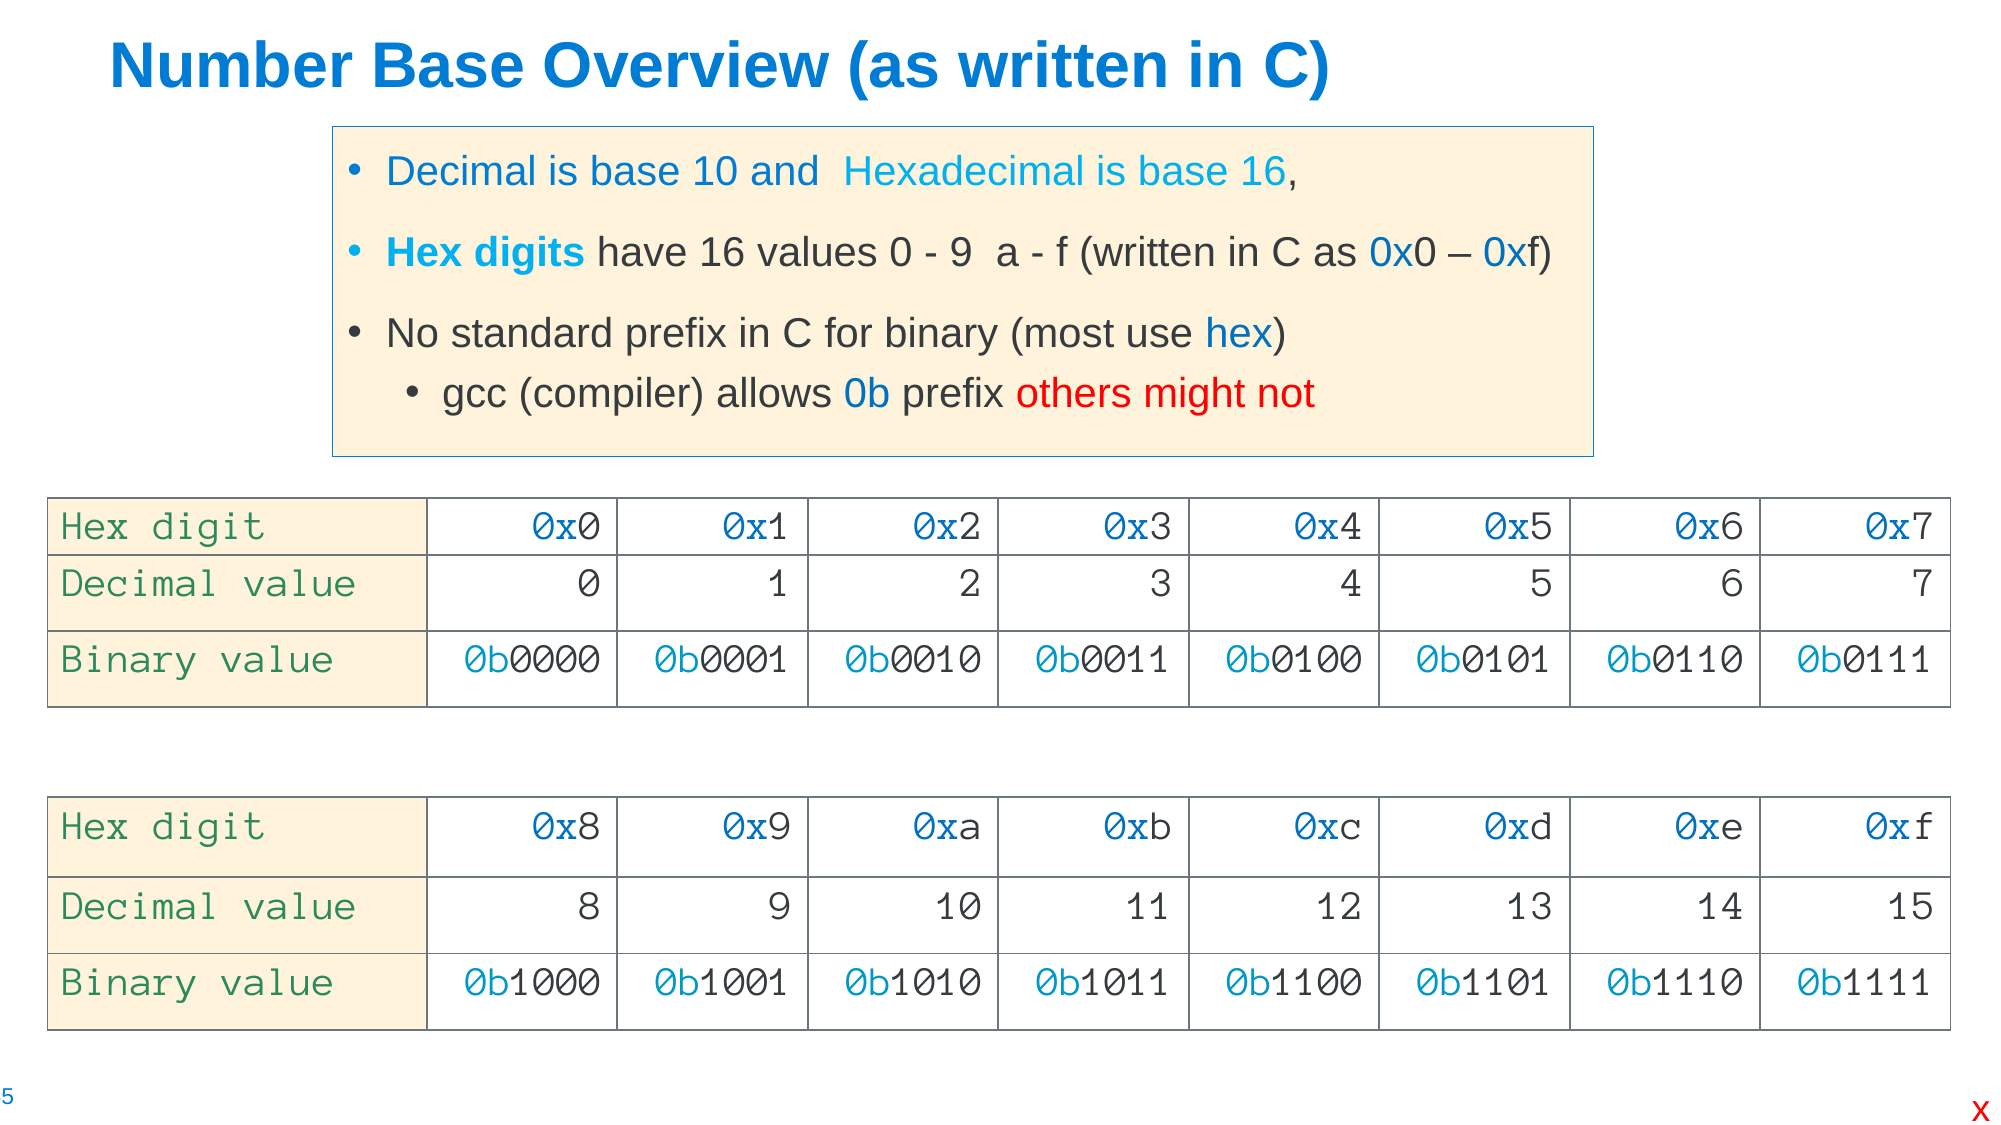

# Number Base Overview (as written in C)
Decimal is base 10 and  Hexadecimal is base 16,
Hex digits have 16 values 0 - 9  a - f (written in C as 0x0 – 0xf)
No standard prefix in C for binary (most use hex)
gcc (compiler) allows 0b prefix others might not
| Hex digit | 0x0 | 0x1 | 0x2 | 0x3 | 0x4 | 0x5 | 0x6 | 0x7 |
| --- | --- | --- | --- | --- | --- | --- | --- | --- |
| Decimal value | 0 | 1 | 2 | 3 | 4 | 5 | 6 | 7 |
| Binary value | 0b0000 | 0b0001 | 0b0010 | 0b0011 | 0b0100 | 0b0101 | 0b0110 | 0b0111 |
| Hex digit | 0x8 | 0x9 | 0xa | 0xb | 0xc | 0xd | 0xe | 0xf |
| --- | --- | --- | --- | --- | --- | --- | --- | --- |
| Decimal value | 8 | 9 | 10 | 11 | 12 | 13 | 14 | 15 |
| Binary value | 0b1000 | 0b1001 | 0b1010 | 0b1011 | 0b1100 | 0b1101 | 0b1110 | 0b1111 |
x